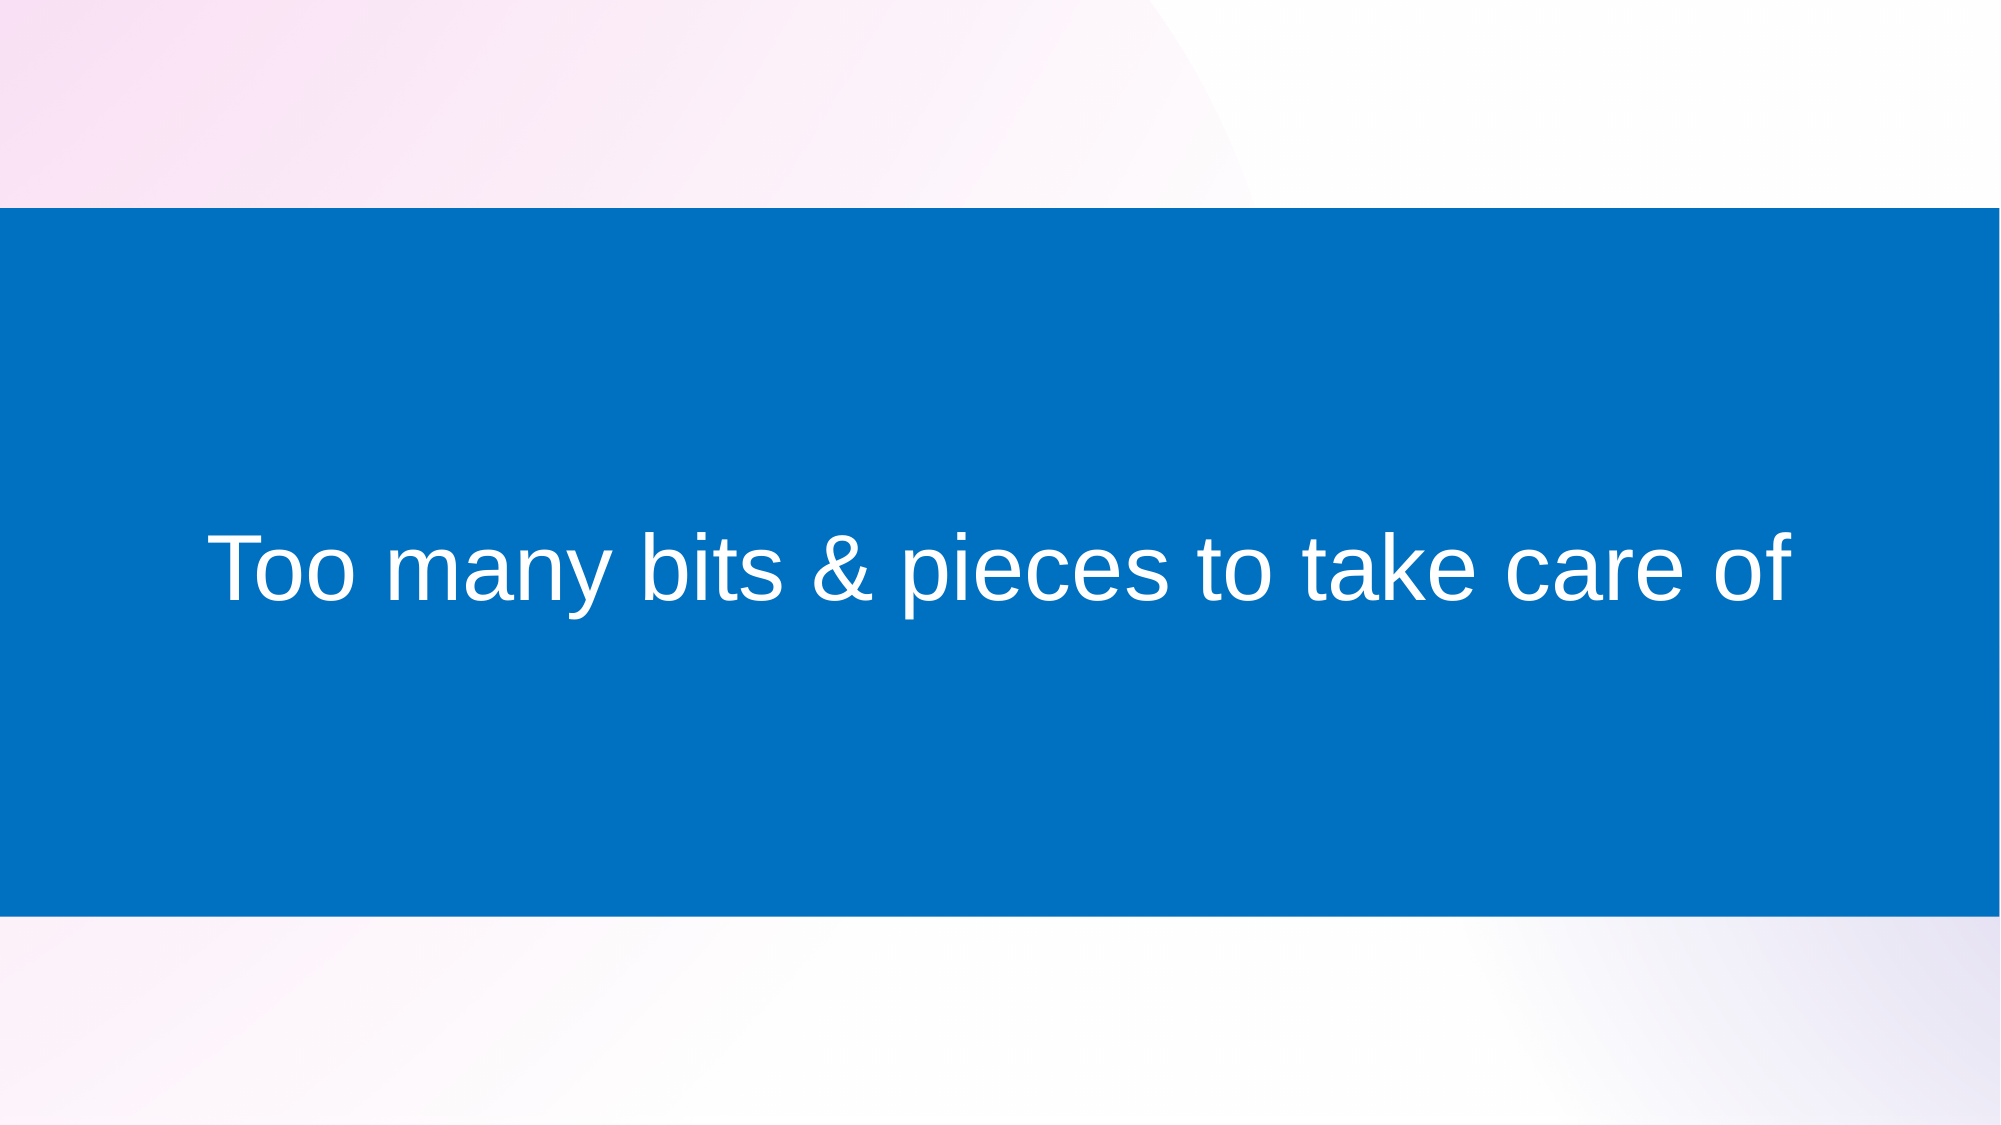

Too many bits & pieces to take care of